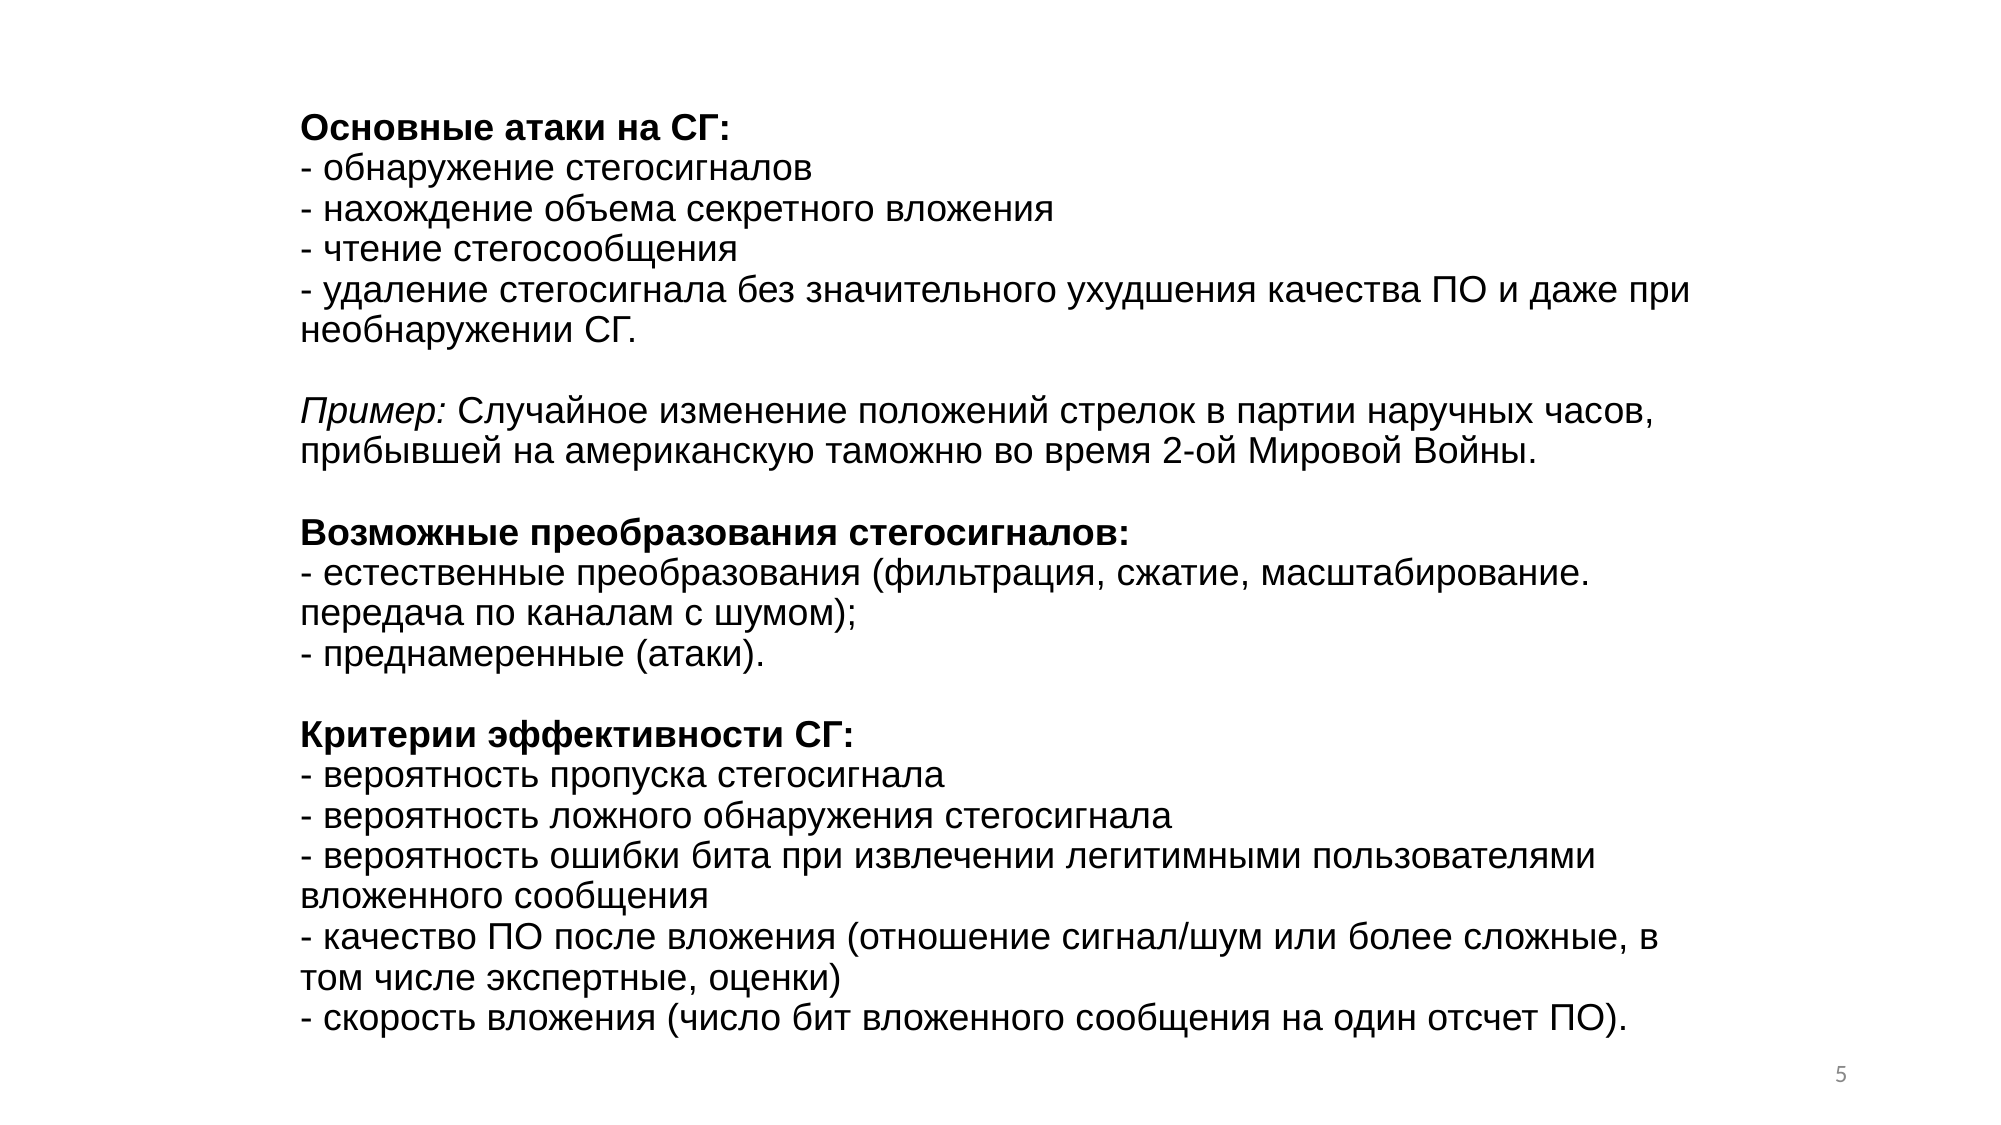

# Основные атаки на СГ: - обнаружение стегосигналов - нахождение объема секретного вложения - чтение стегосообщения - удаление стегосигнала без значительного ухудшения качества ПО и даже при необнаружении СГ. Пример: Случайное изменение положений стрелок в партии наручных часов, прибывшей на американскую таможню во время 2-ой Мировой Войны. Возможные преобразования стегосигналов: - естественные преобразования (фильтрация, сжатие, масштабирование. передача по каналам с шумом); - преднамеренные (атаки). Критерии эффективности СГ: - вероятность пропуска стегосигнала - вероятность ложного обнаружения стегосигнала - вероятность ошибки бита при извлечении легитимными пользователями вложенного сообщения - качество ПО после вложения (отношение сигнал/шум или более сложные, в том числе экспертные, оценки) - скорость вложения (число бит вложенного сообщения на один отсчет ПО).
5